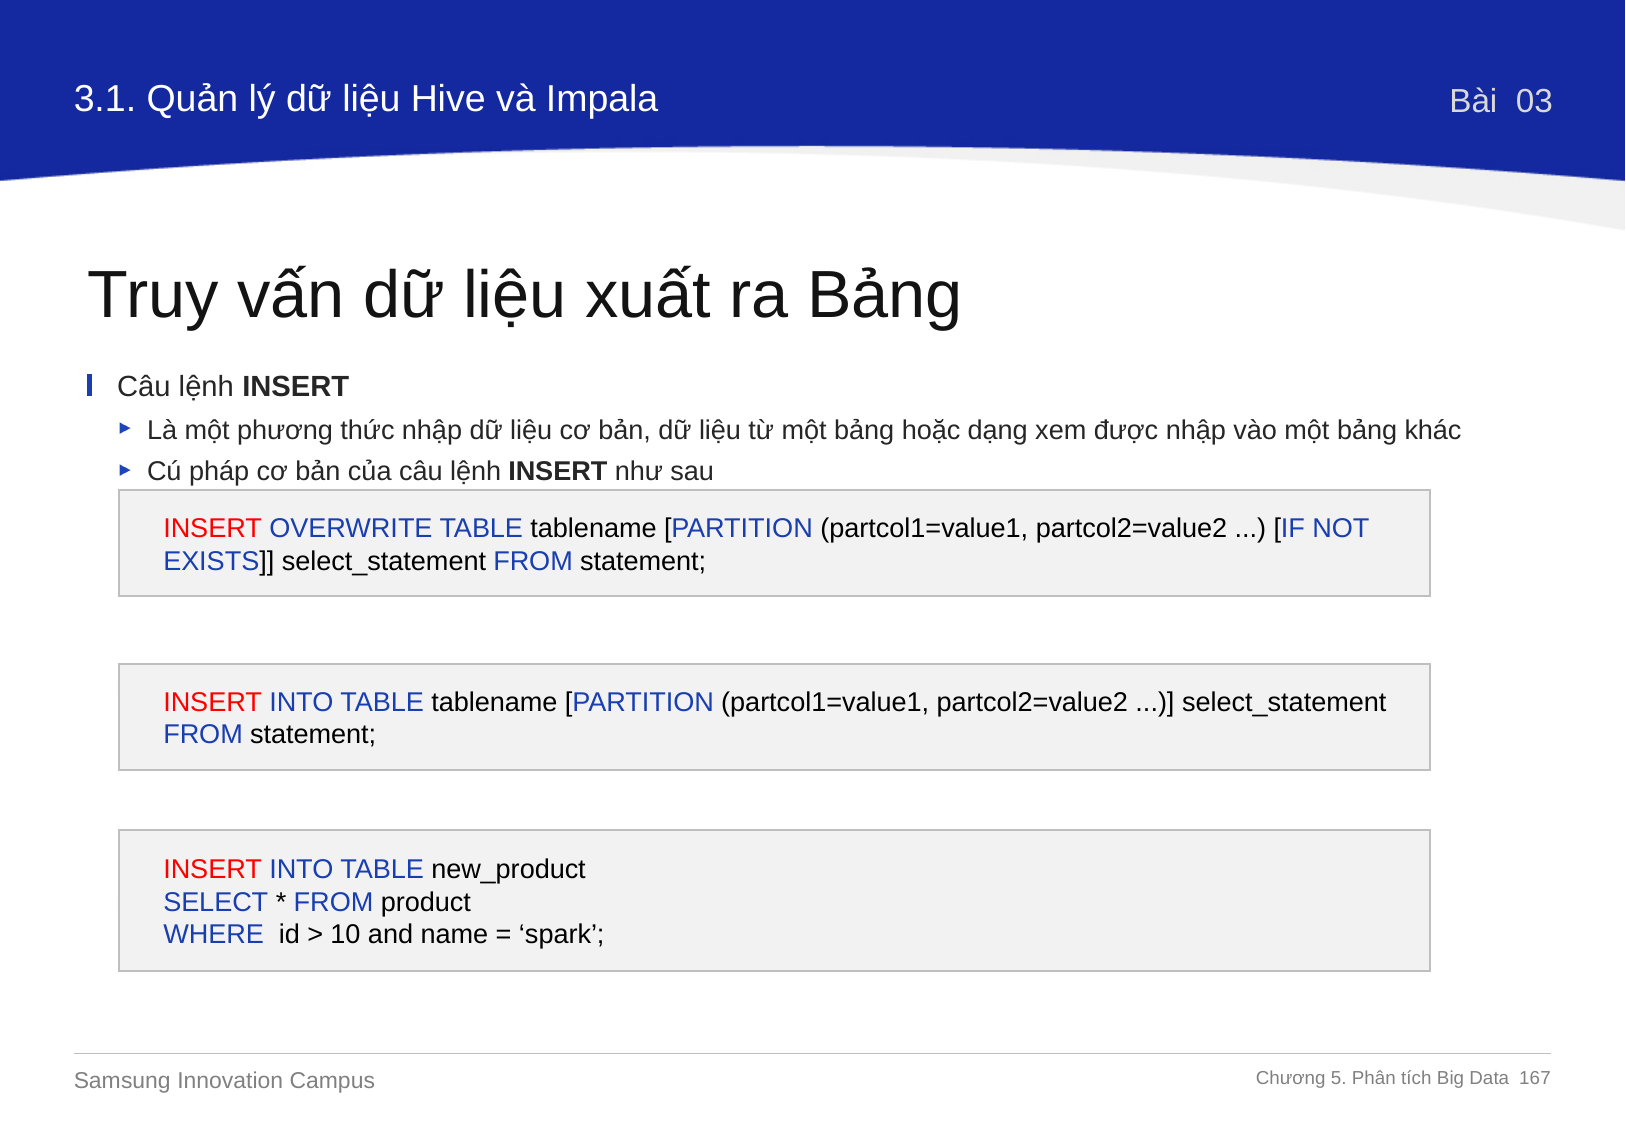

3.1. Quản lý dữ liệu Hive và Impala
Bài  03
Truy vấn dữ liệu xuất ra Bảng
Câu lệnh INSERT
Là một phương thức nhập dữ liệu cơ bản, dữ liệu từ một bảng hoặc dạng xem được nhập vào một bảng khác
Cú pháp cơ bản của câu lệnh INSERT như sau

Cú pháp thêm hàng mà không xóa dữ liệu hiện có cho bảng đích

Ví dụ
INSERT OVERWRITE TABLE tablename [PARTITION (partcol1=value1, partcol2=value2 ...) [IF NOT EXISTS]] select_statement FROM statement;
INSERT INTO TABLE tablename [PARTITION (partcol1=value1, partcol2=value2 ...)] select_statement FROM statement;
INSERT INTO TABLE new_product
SELECT * FROM product
WHERE  id > 10 and name = ‘spark’;